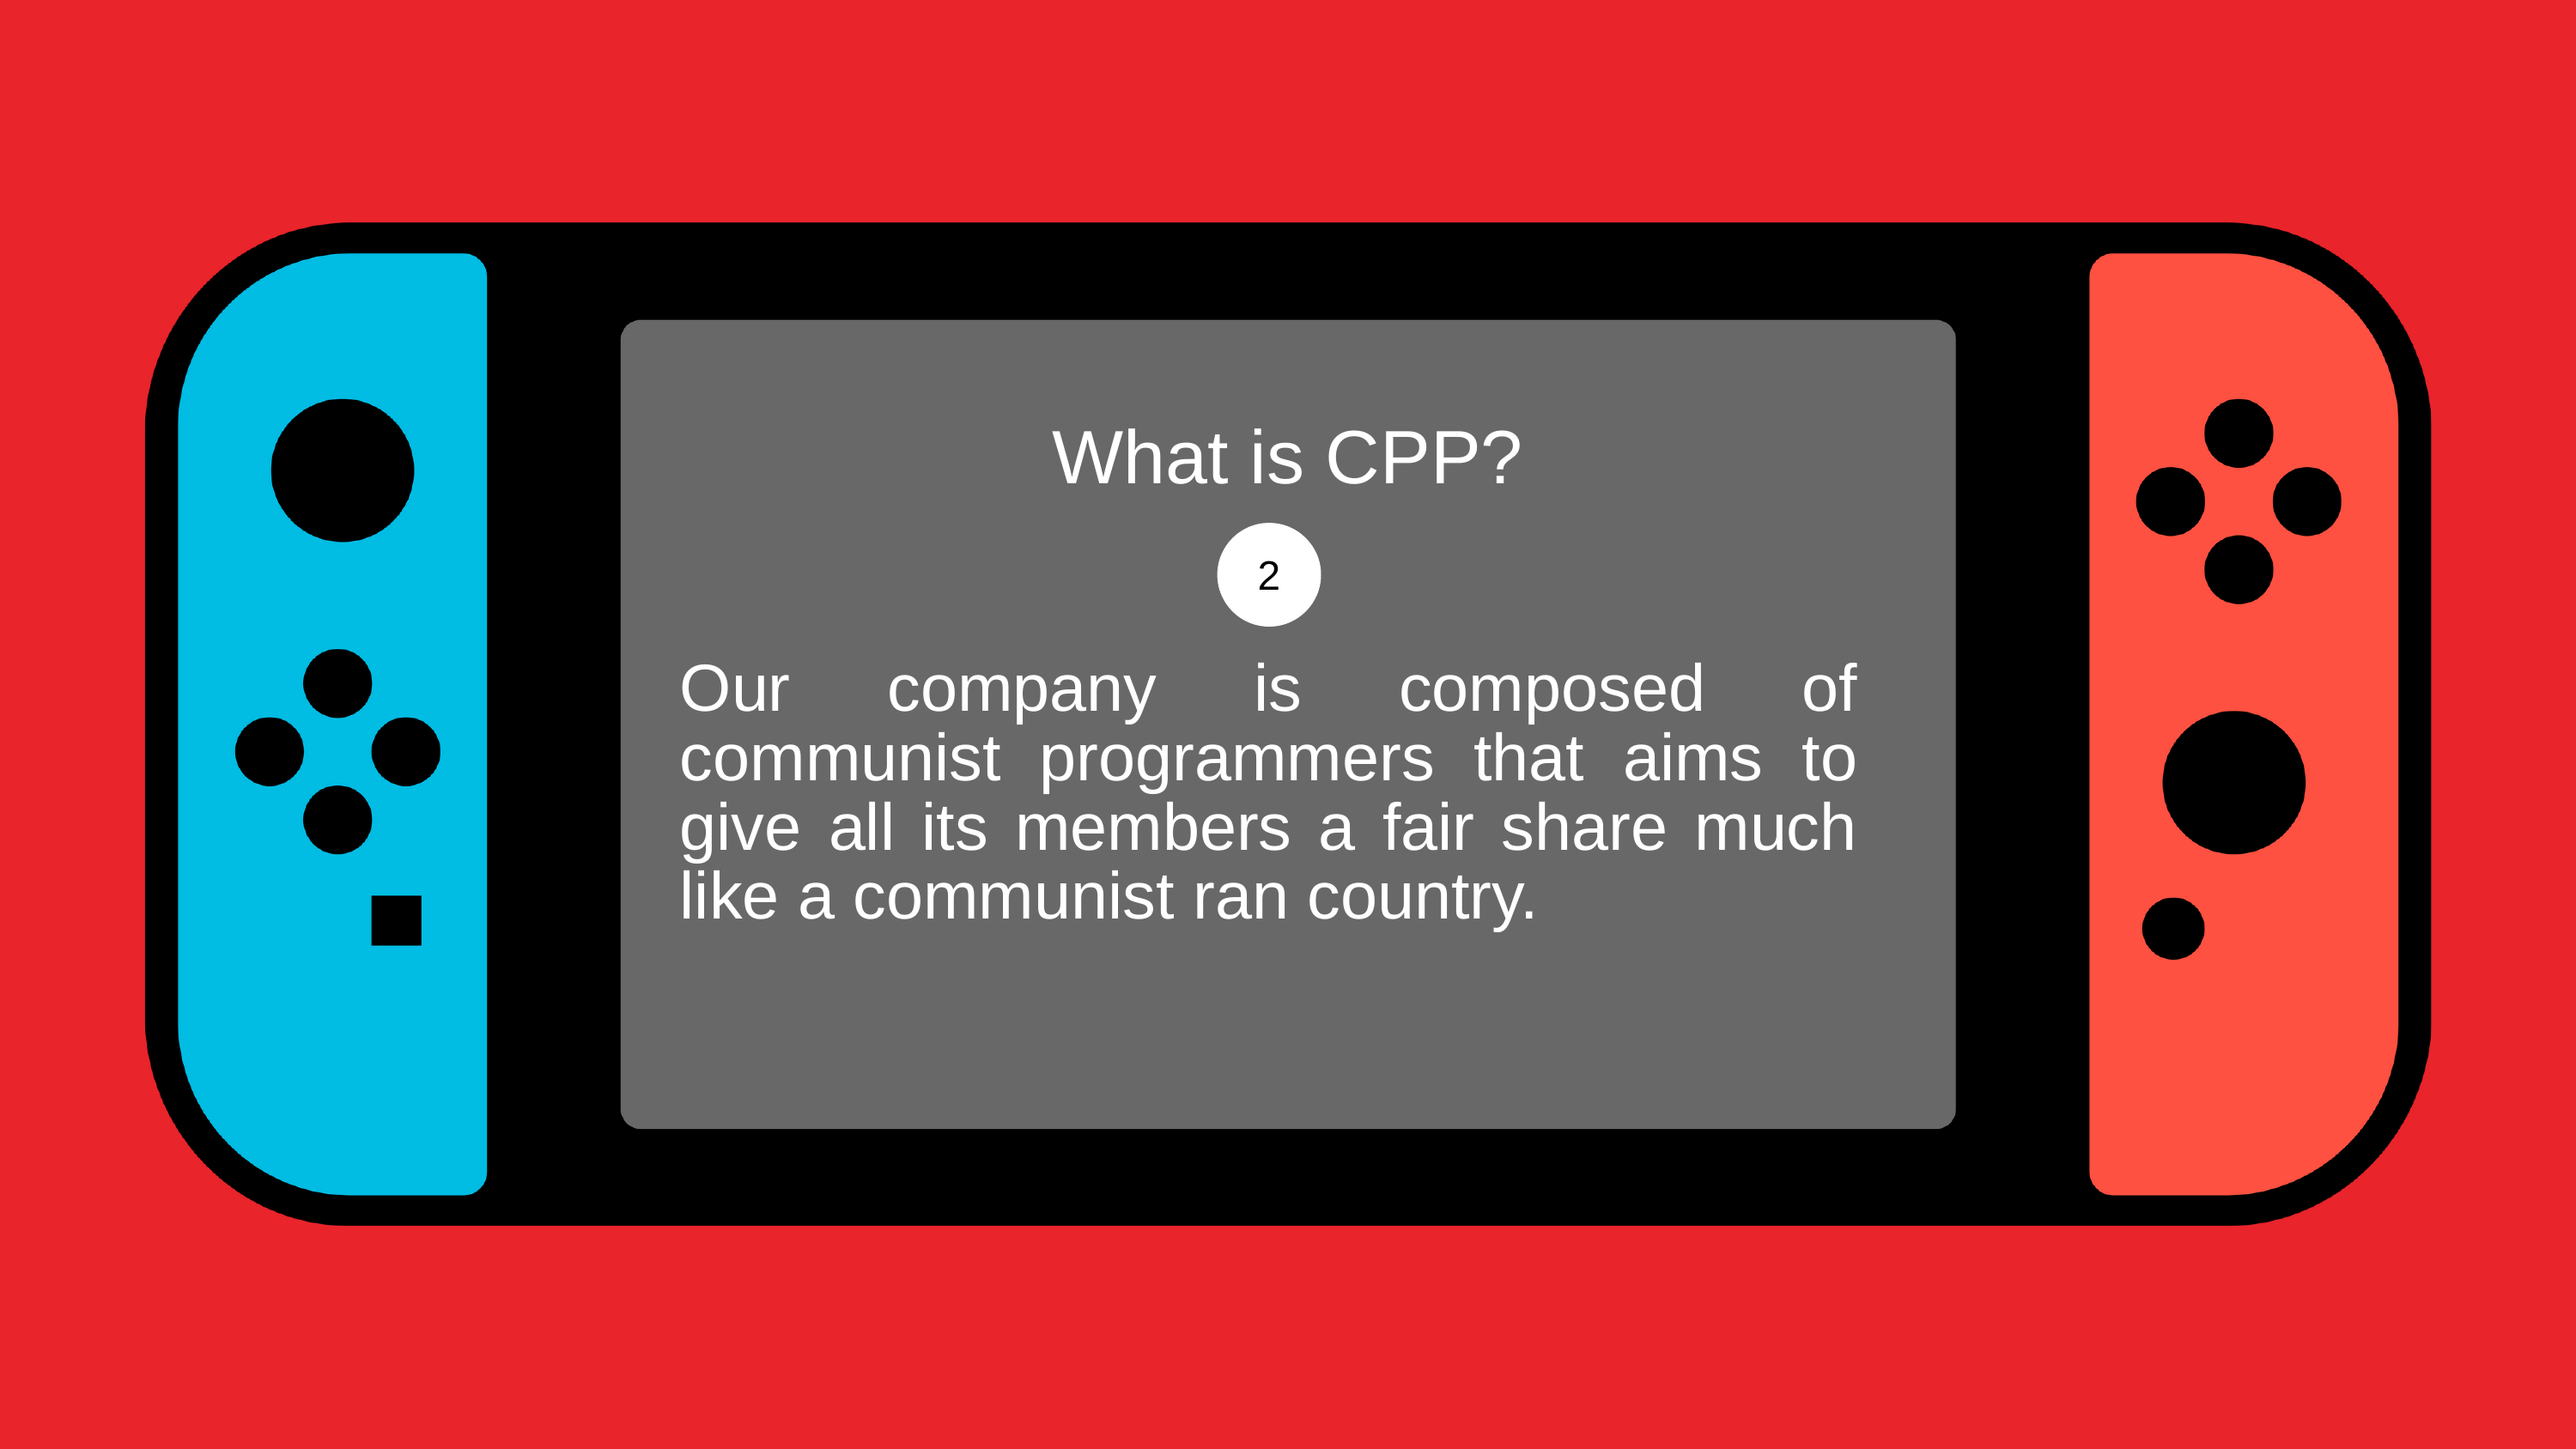

What is CPP?

2
Our company is composed of communist programmers that aims to give all its members a fair share much like a communist ran country.